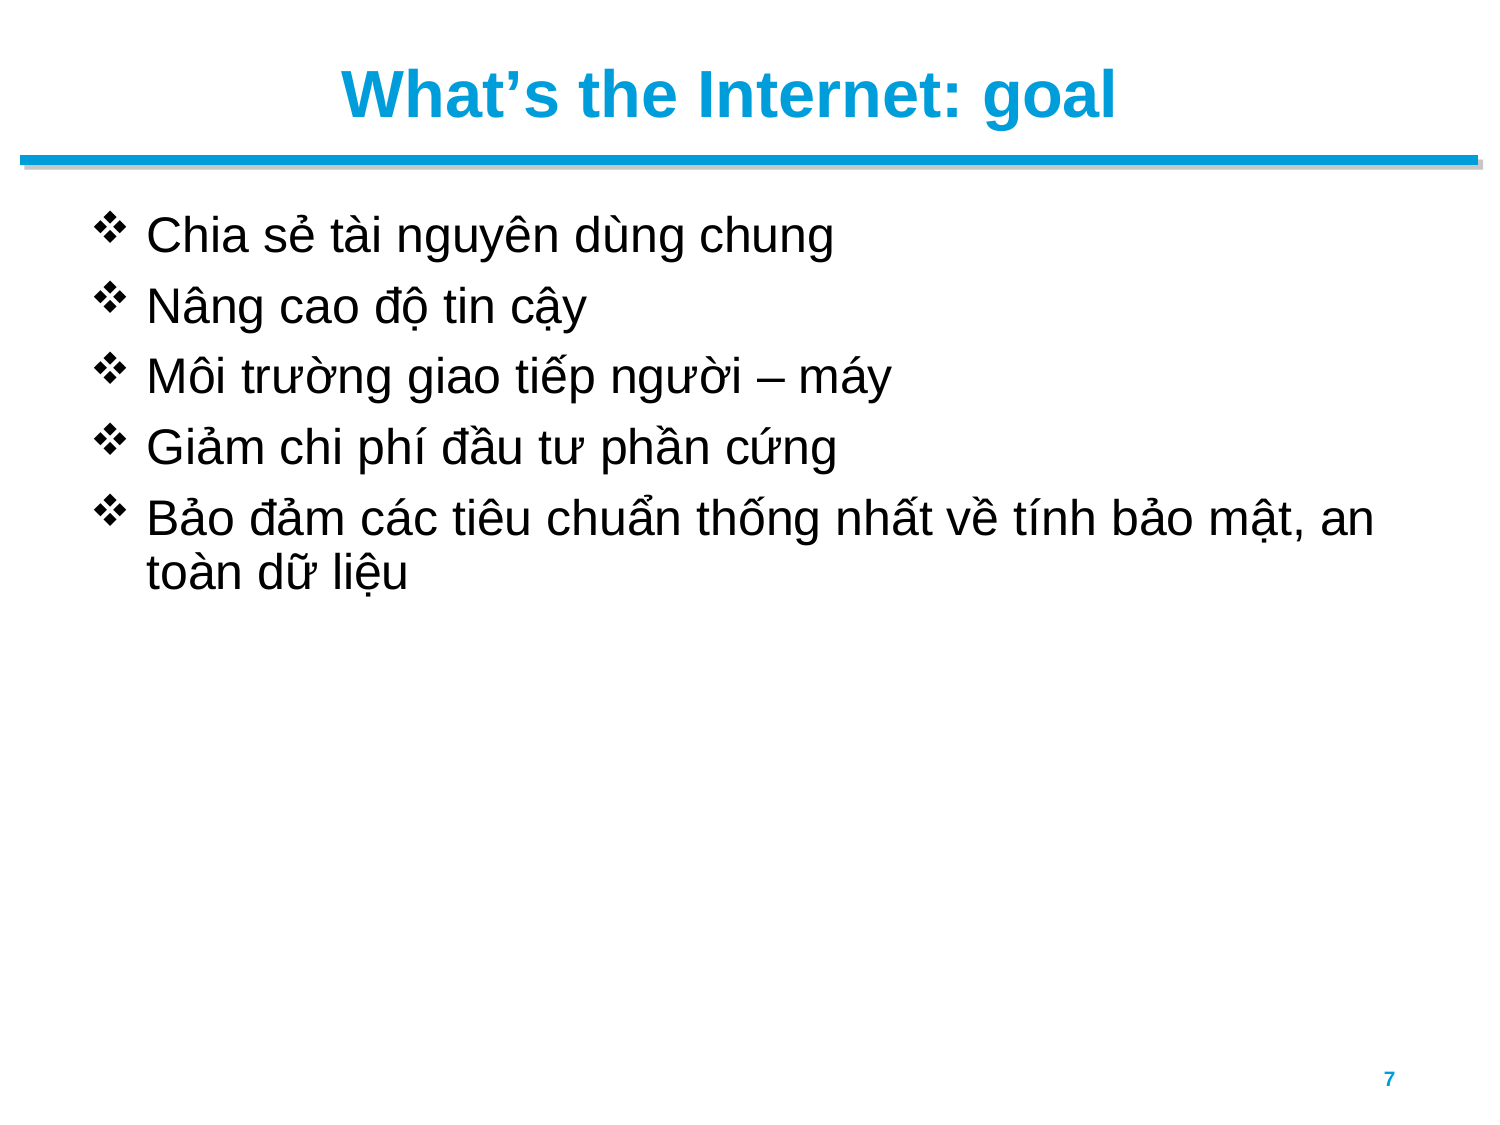

# What’s the Internet: goal
Chia sẻ tài nguyên dùng chung
Nâng cao độ tin cậy
Môi trường giao tiếp người – máy
Giảm chi phí đầu tư phần cứng
Bảo đảm các tiêu chuẩn thống nhất về tính bảo mật, an toàn dữ liệu
7